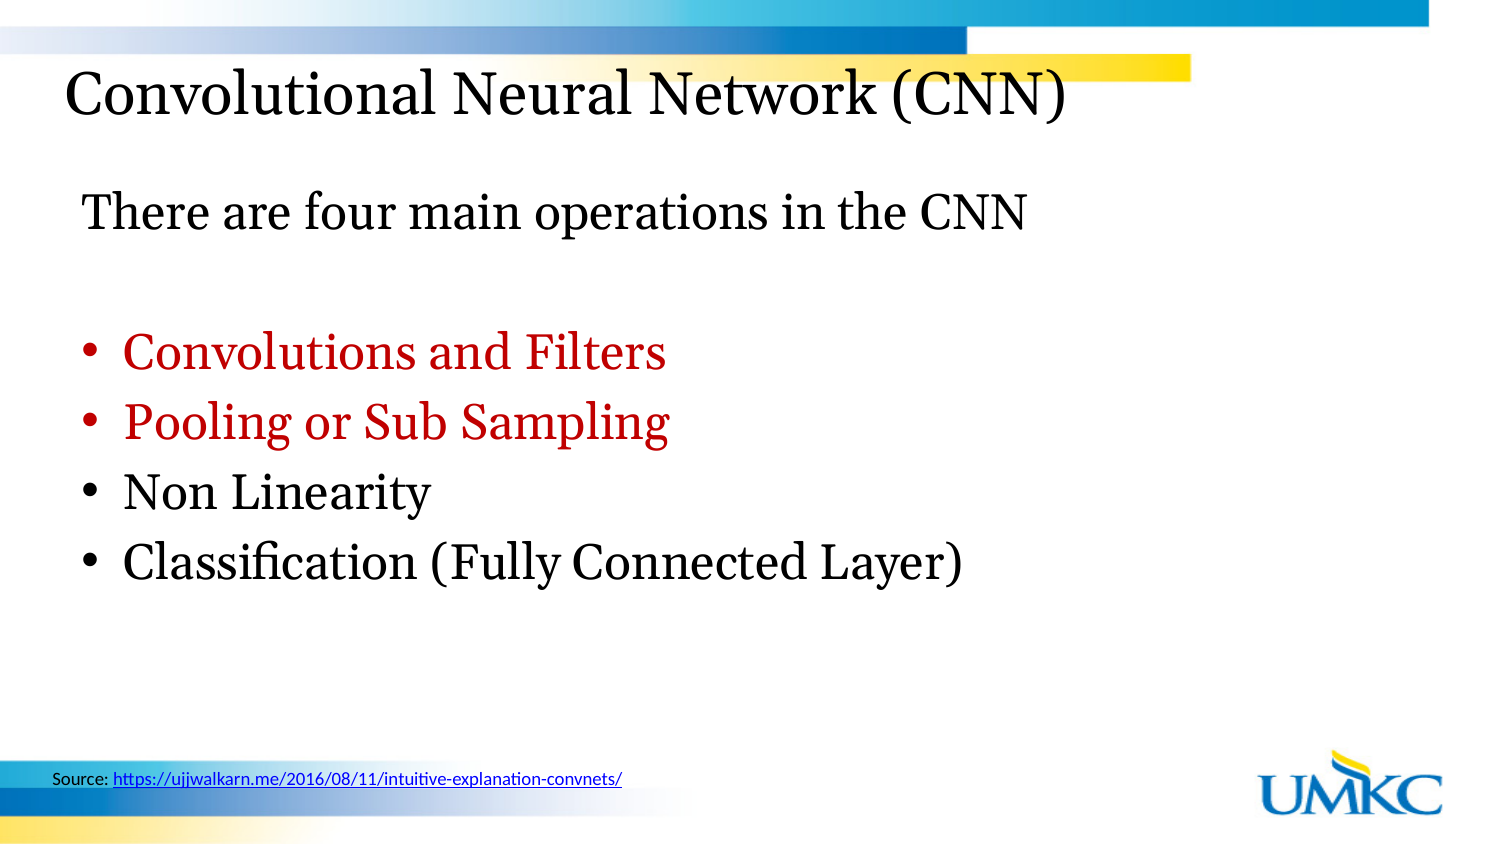

# Convolutional Neural Network (CNN)
There are four main operations in the CNN

Convolutions and Filters
Pooling or Sub Sampling
Non Linearity
Classification (Fully Connected Layer)
Source: https://ujjwalkarn.me/2016/08/11/intuitive-explanation-convnets/